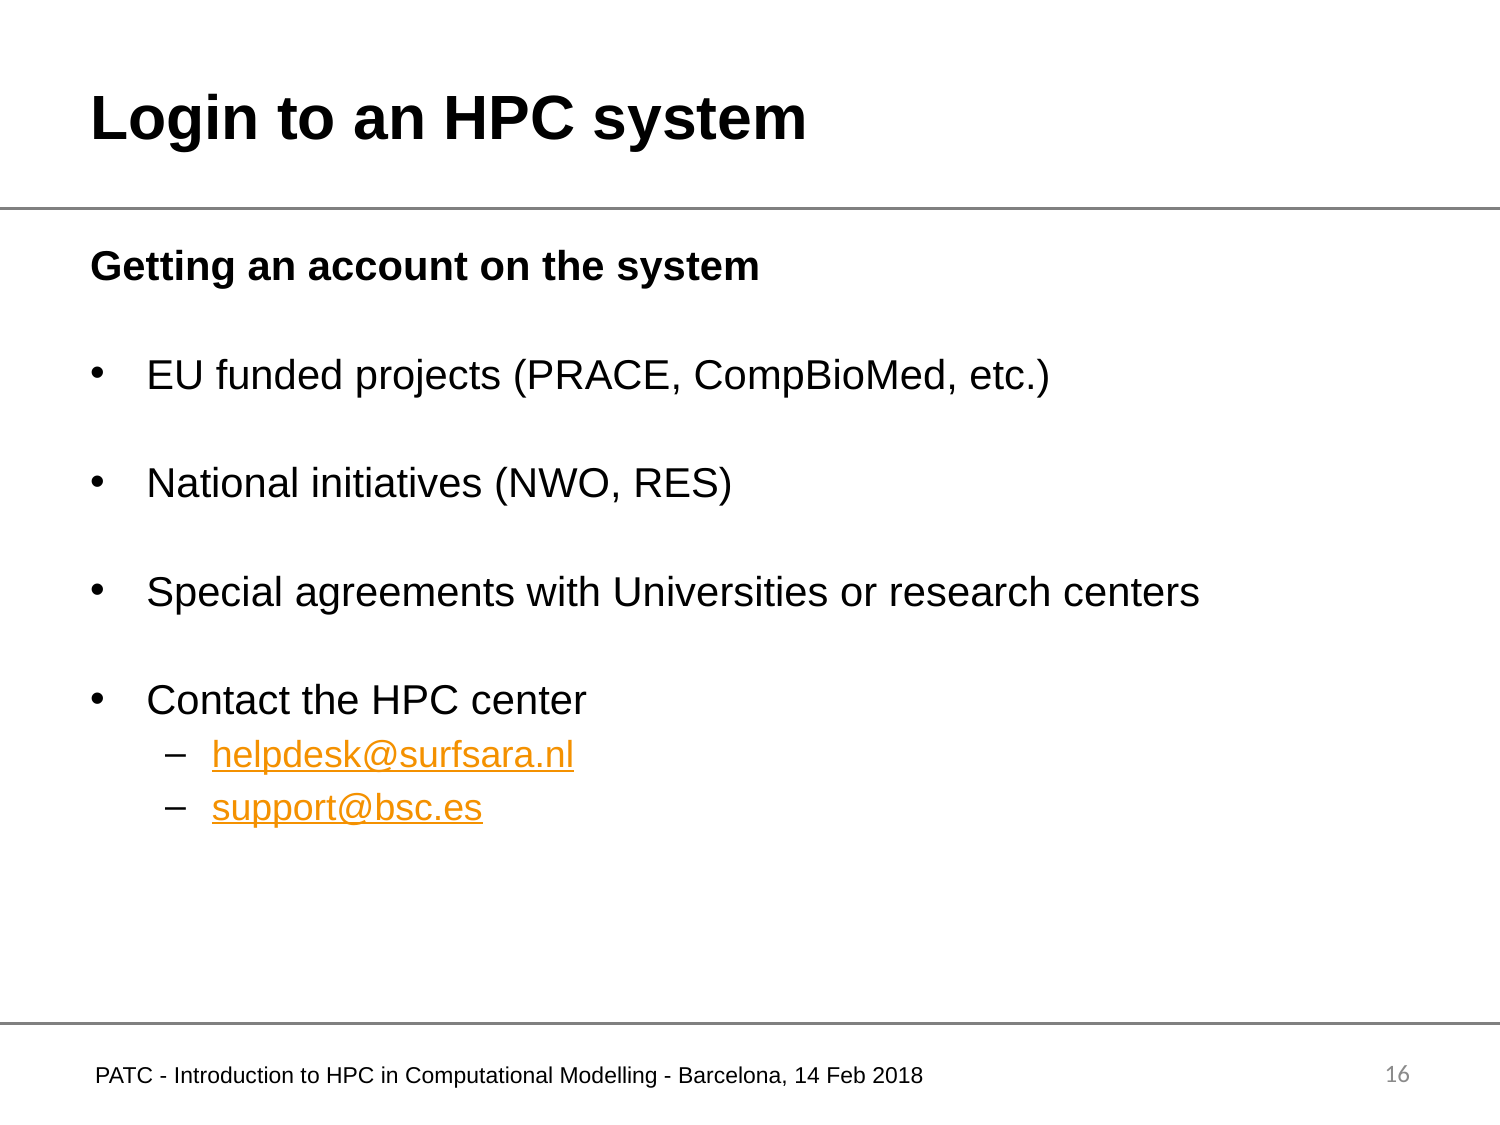

# Login to an HPC system
Getting an account on the system
EU funded projects (PRACE, CompBioMed, etc.)
National initiatives (NWO, RES)
Special agreements with Universities or research centers
Contact the HPC center
helpdesk@surfsara.nl
support@bsc.es
16